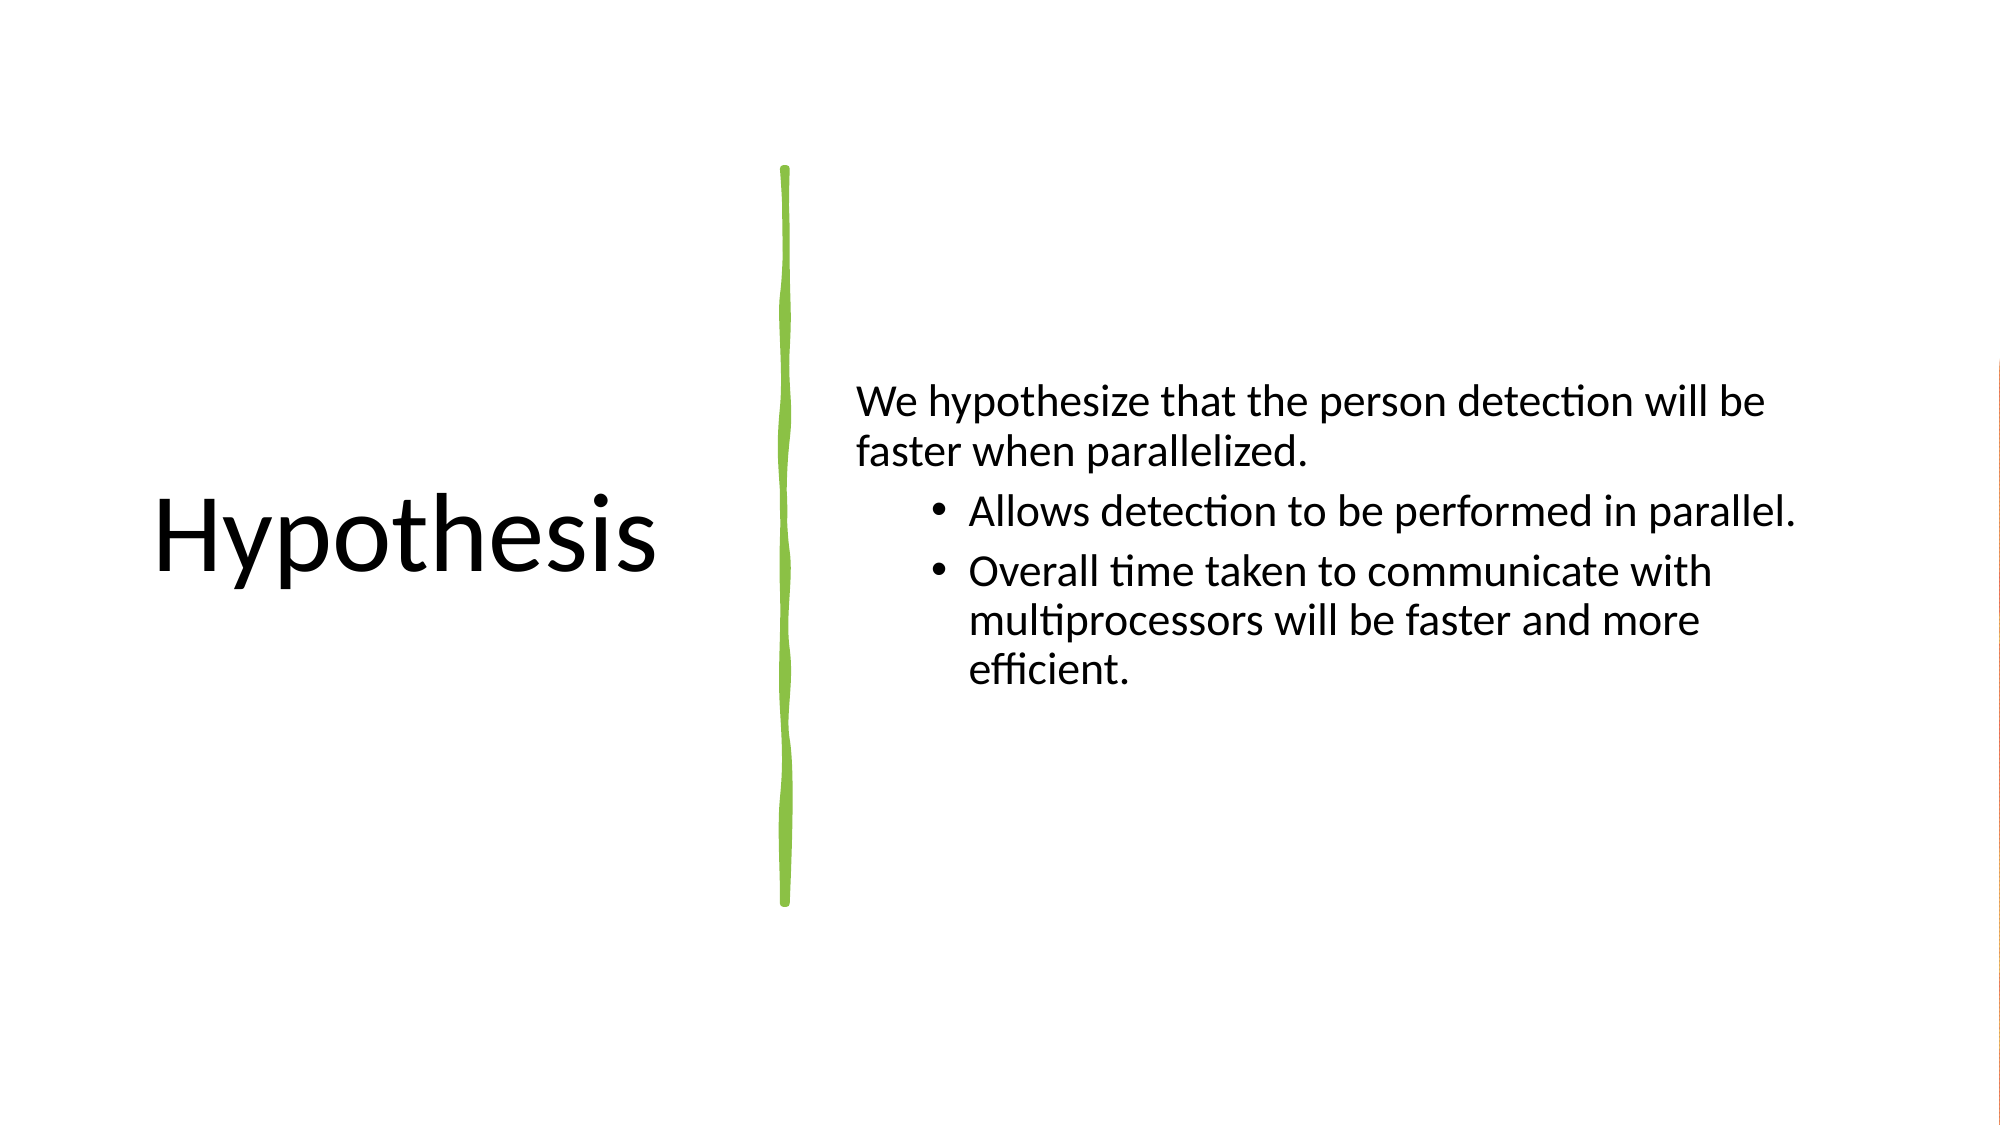

# Hypothesis
We hypothesize that the person detection will be faster when parallelized.
Allows detection to be performed in parallel.
Overall time taken to communicate with multiprocessors will be faster and more efficient.